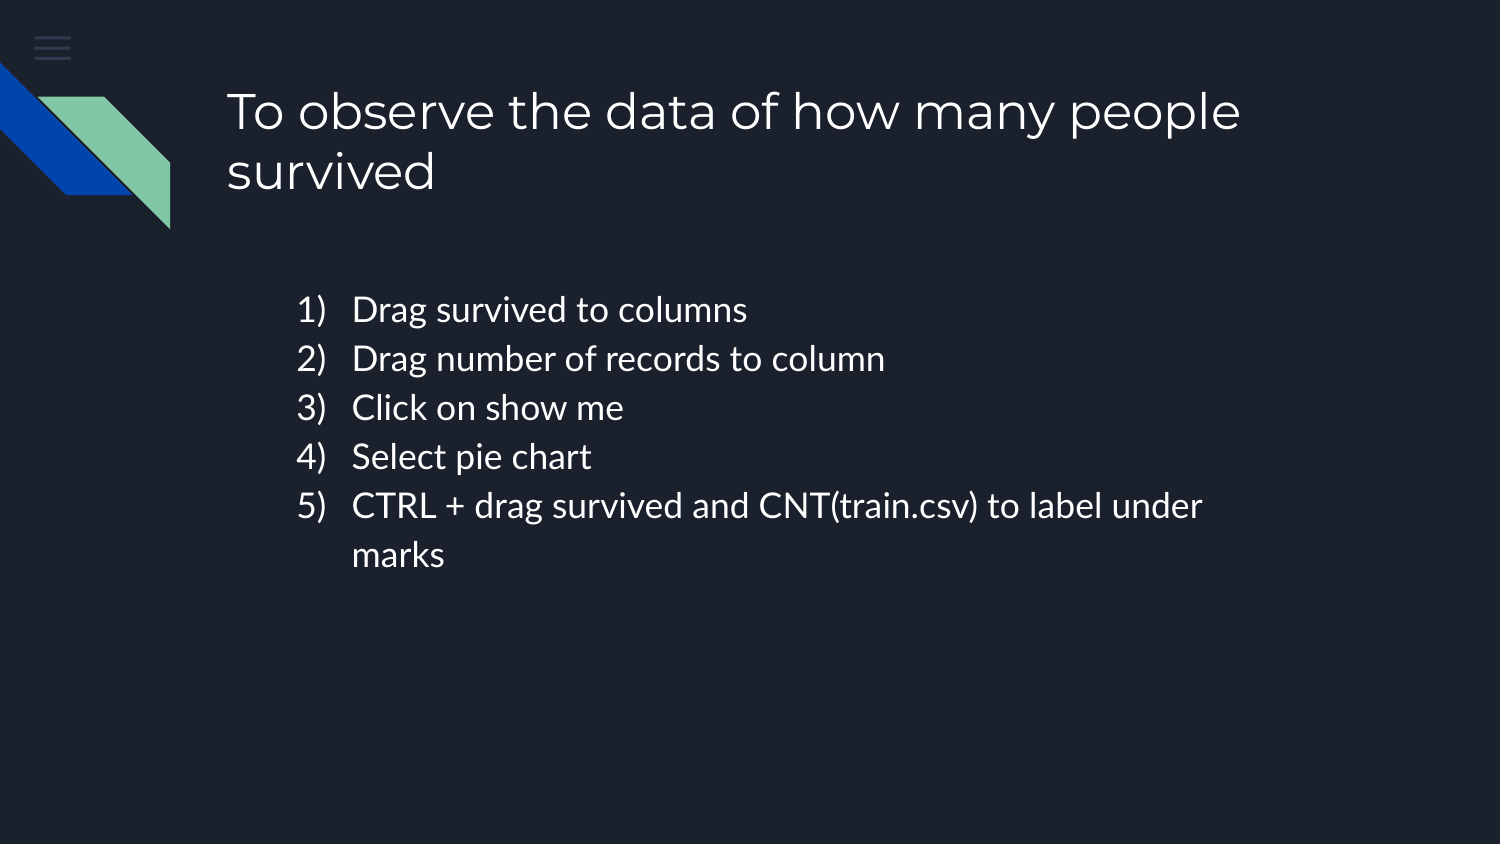

# To observe the data of how many people survived
Drag survived to columns
Drag number of records to column
Click on show me
Select pie chart
CTRL + drag survived and CNT(train.csv) to label under marks